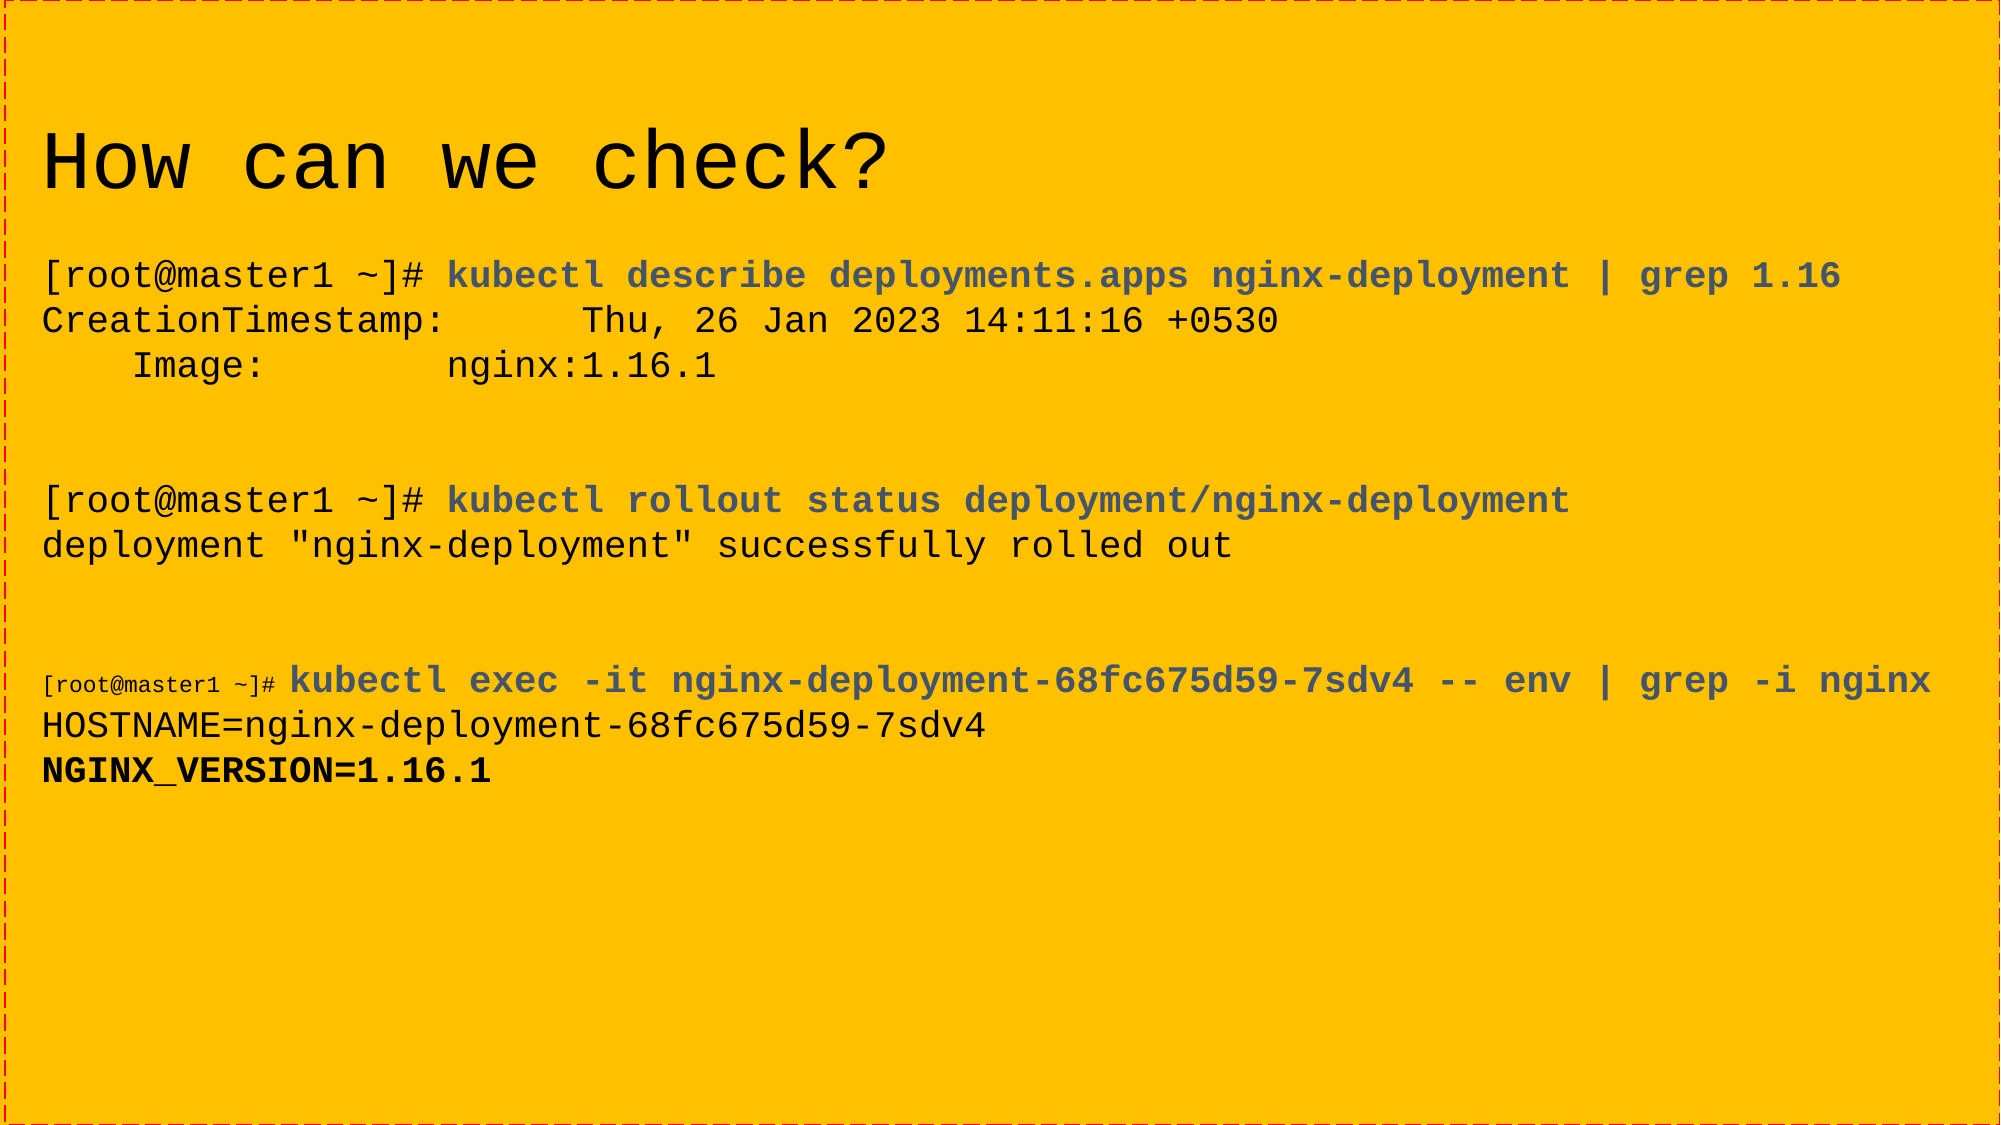

How can we check?

[root@master1 ~]# kubectl describe deployments.apps nginx-deployment | grep 1.16
CreationTimestamp:      Thu, 26 Jan 2023 14:11:16 +0530
    Image:        nginx:1.16.1

[root@master1 ~]# kubectl rollout status deployment/nginx-deployment
deployment "nginx-deployment" successfully rolled out

[root@master1 ~]# kubectl exec -it nginx-deployment-68fc675d59-7sdv4 -- env | grep -i nginx
HOSTNAME=nginx-deployment-68fc675d59-7sdv4
NGINX_VERSION=1.16.1